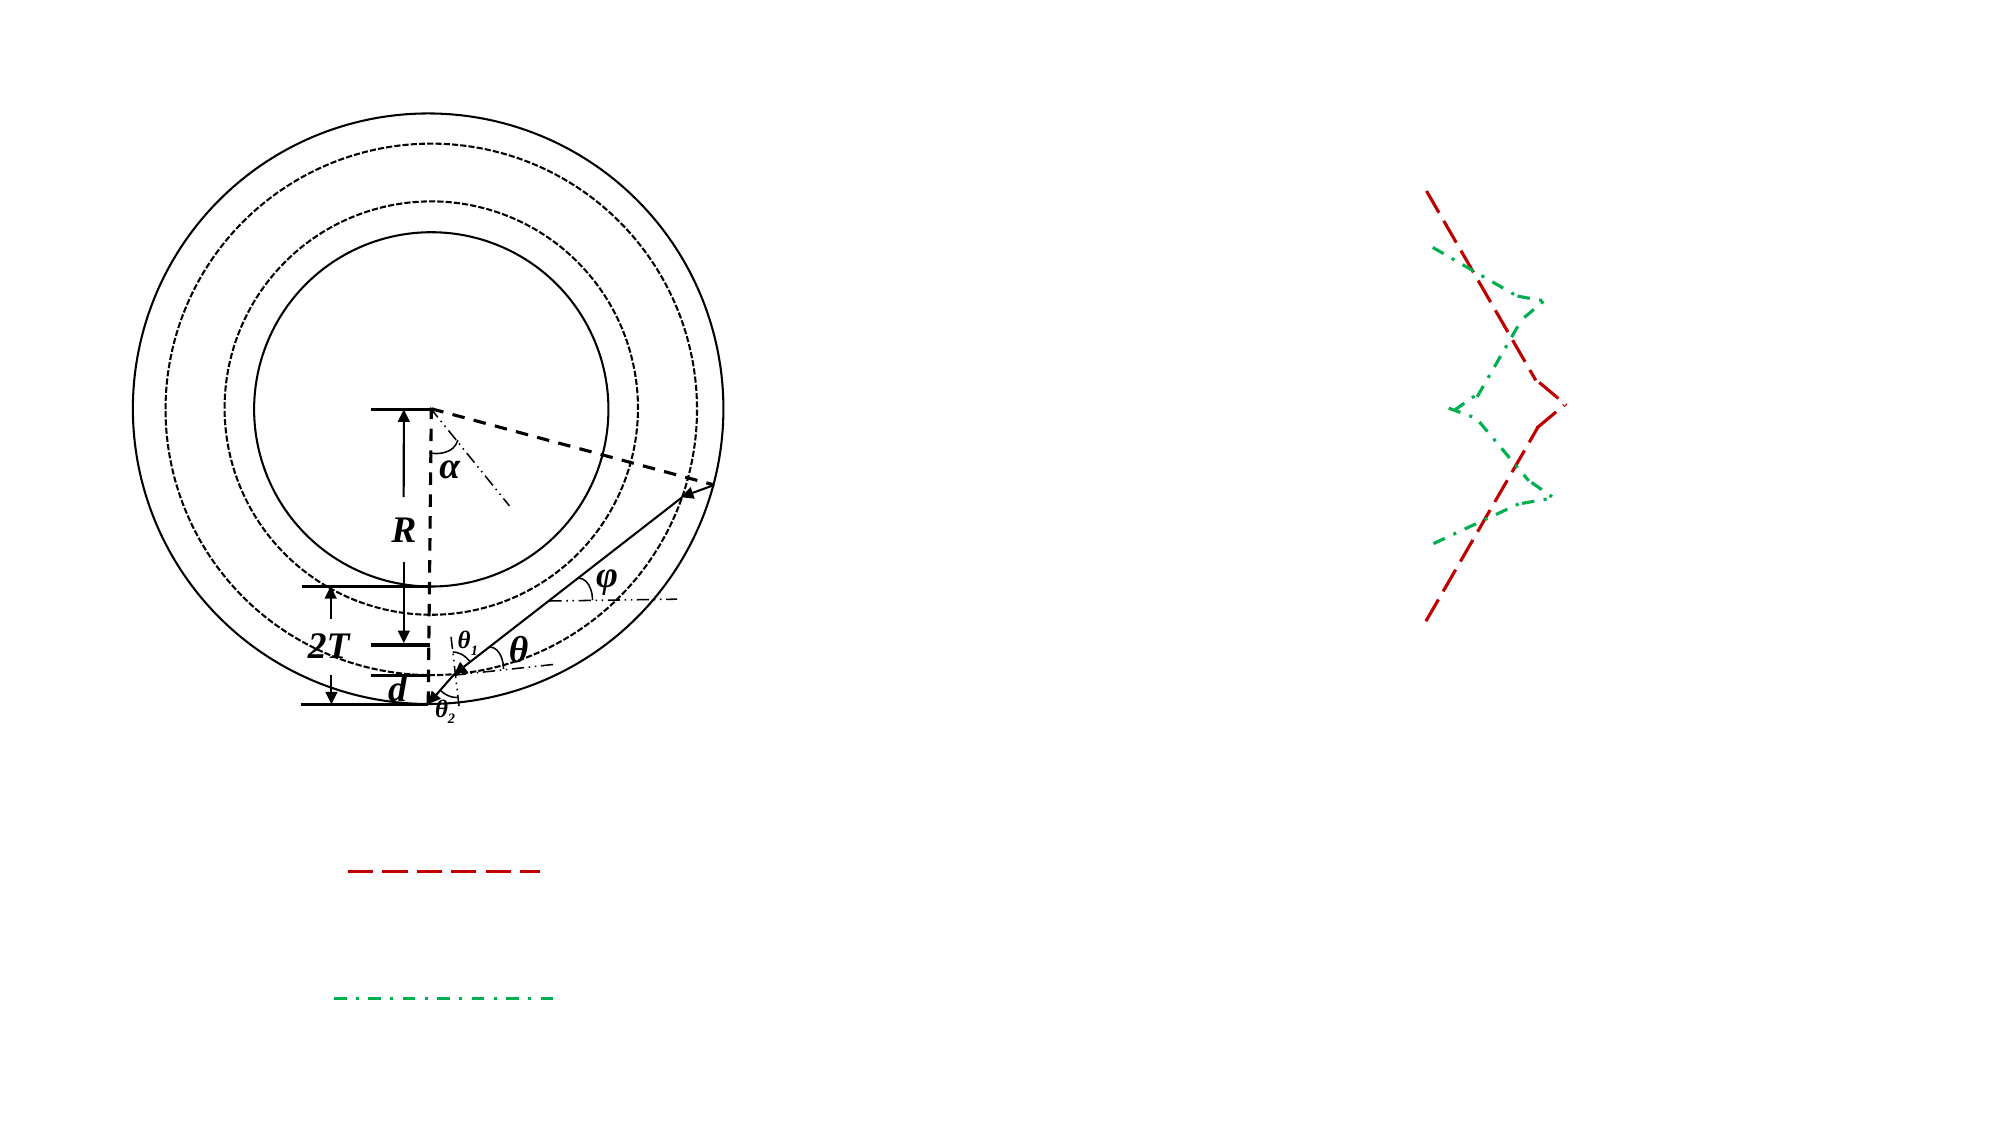

α
R
φ

2T
θ1
θ

d
θ2